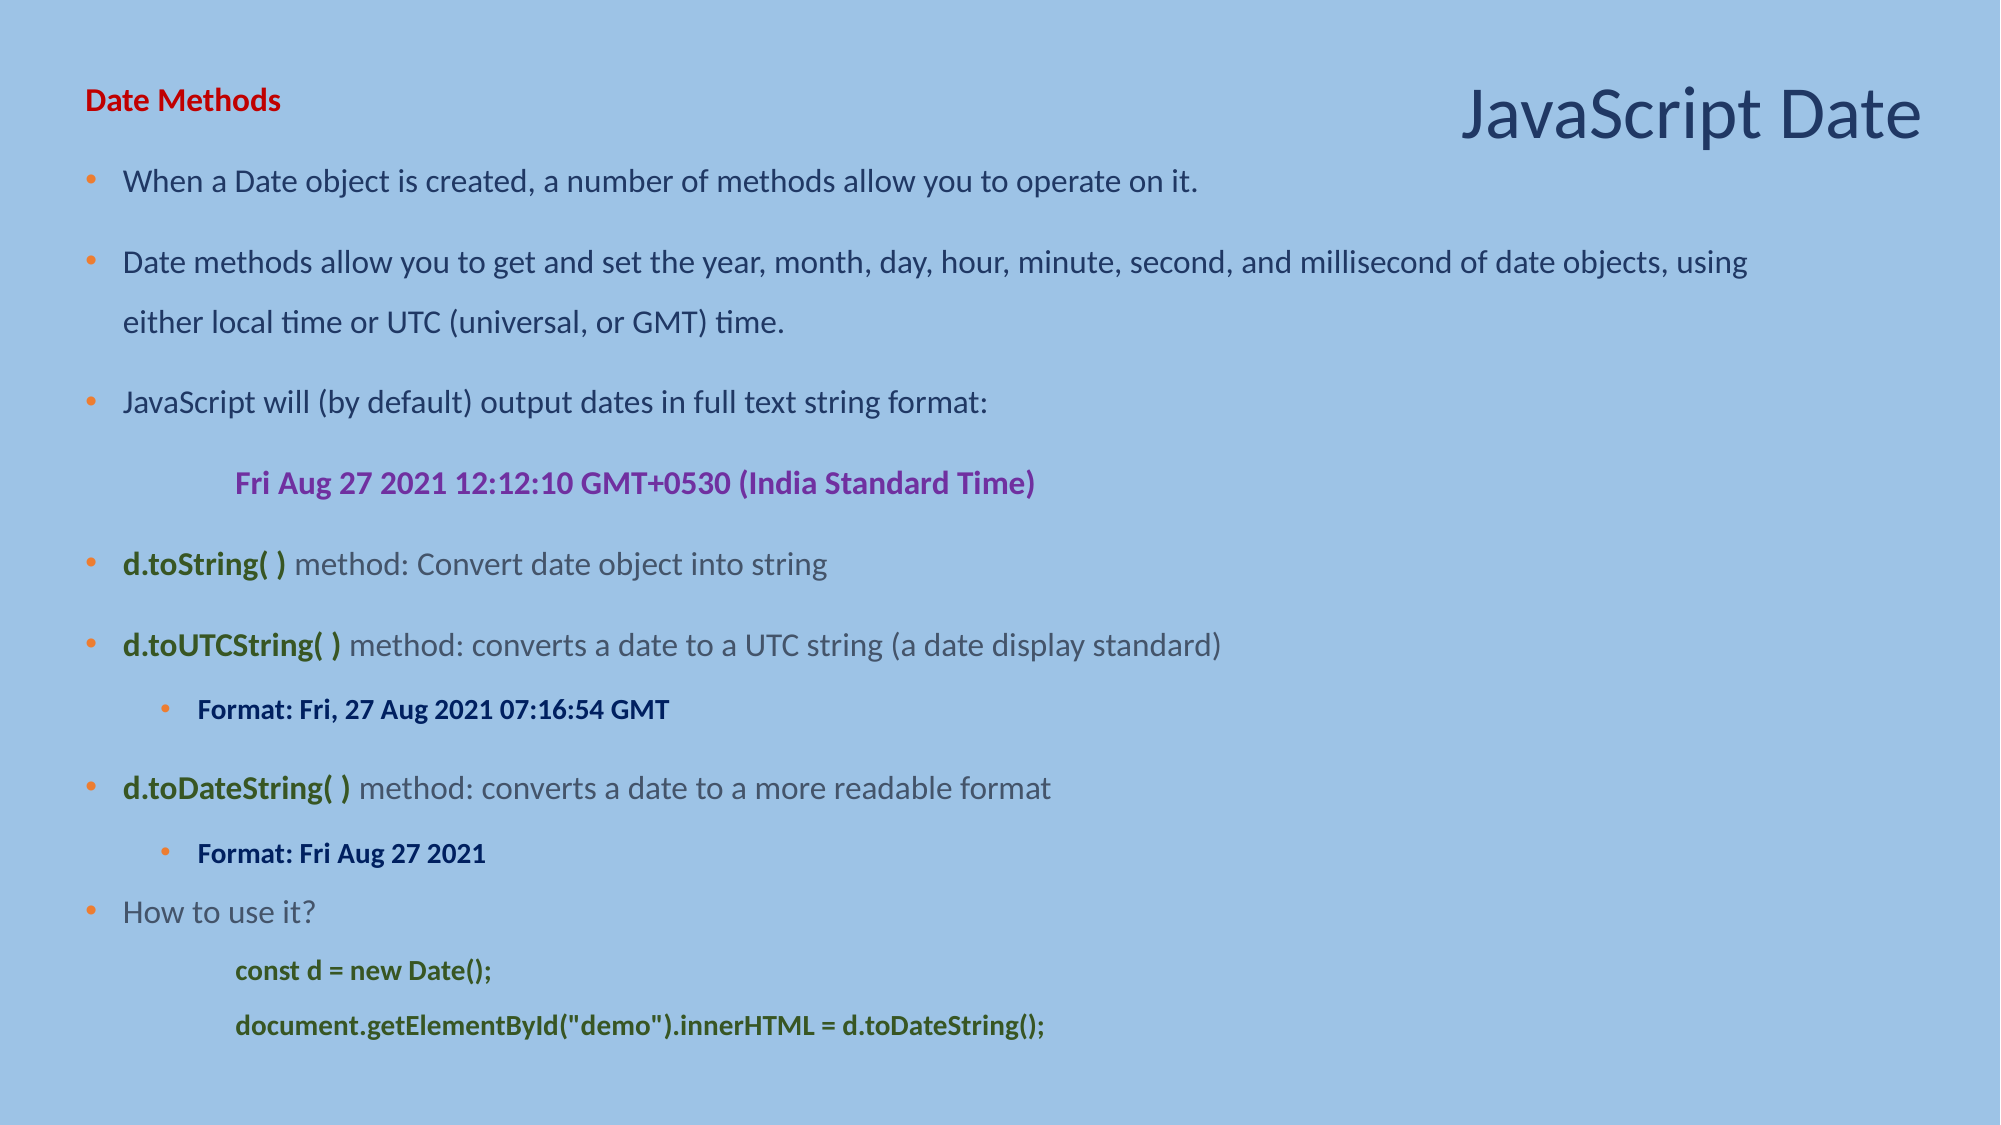

Date Methods
When a Date object is created, a number of methods allow you to operate on it.
Date methods allow you to get and set the year, month, day, hour, minute, second, and millisecond of date objects, using either local time or UTC (universal, or GMT) time.
JavaScript will (by default) output dates in full text string format:
	Fri Aug 27 2021 12:12:10 GMT+0530 (India Standard Time)
d.toString( ) method: Convert date object into string
d.toUTCString( ) method: converts a date to a UTC string (a date display standard)
Format: Fri, 27 Aug 2021 07:16:54 GMT
d.toDateString( ) method: converts a date to a more readable format
Format: Fri Aug 27 2021
How to use it?
	const d = new Date();
	document.getElementById("demo").innerHTML = d.toDateString();

# JavaScript Date